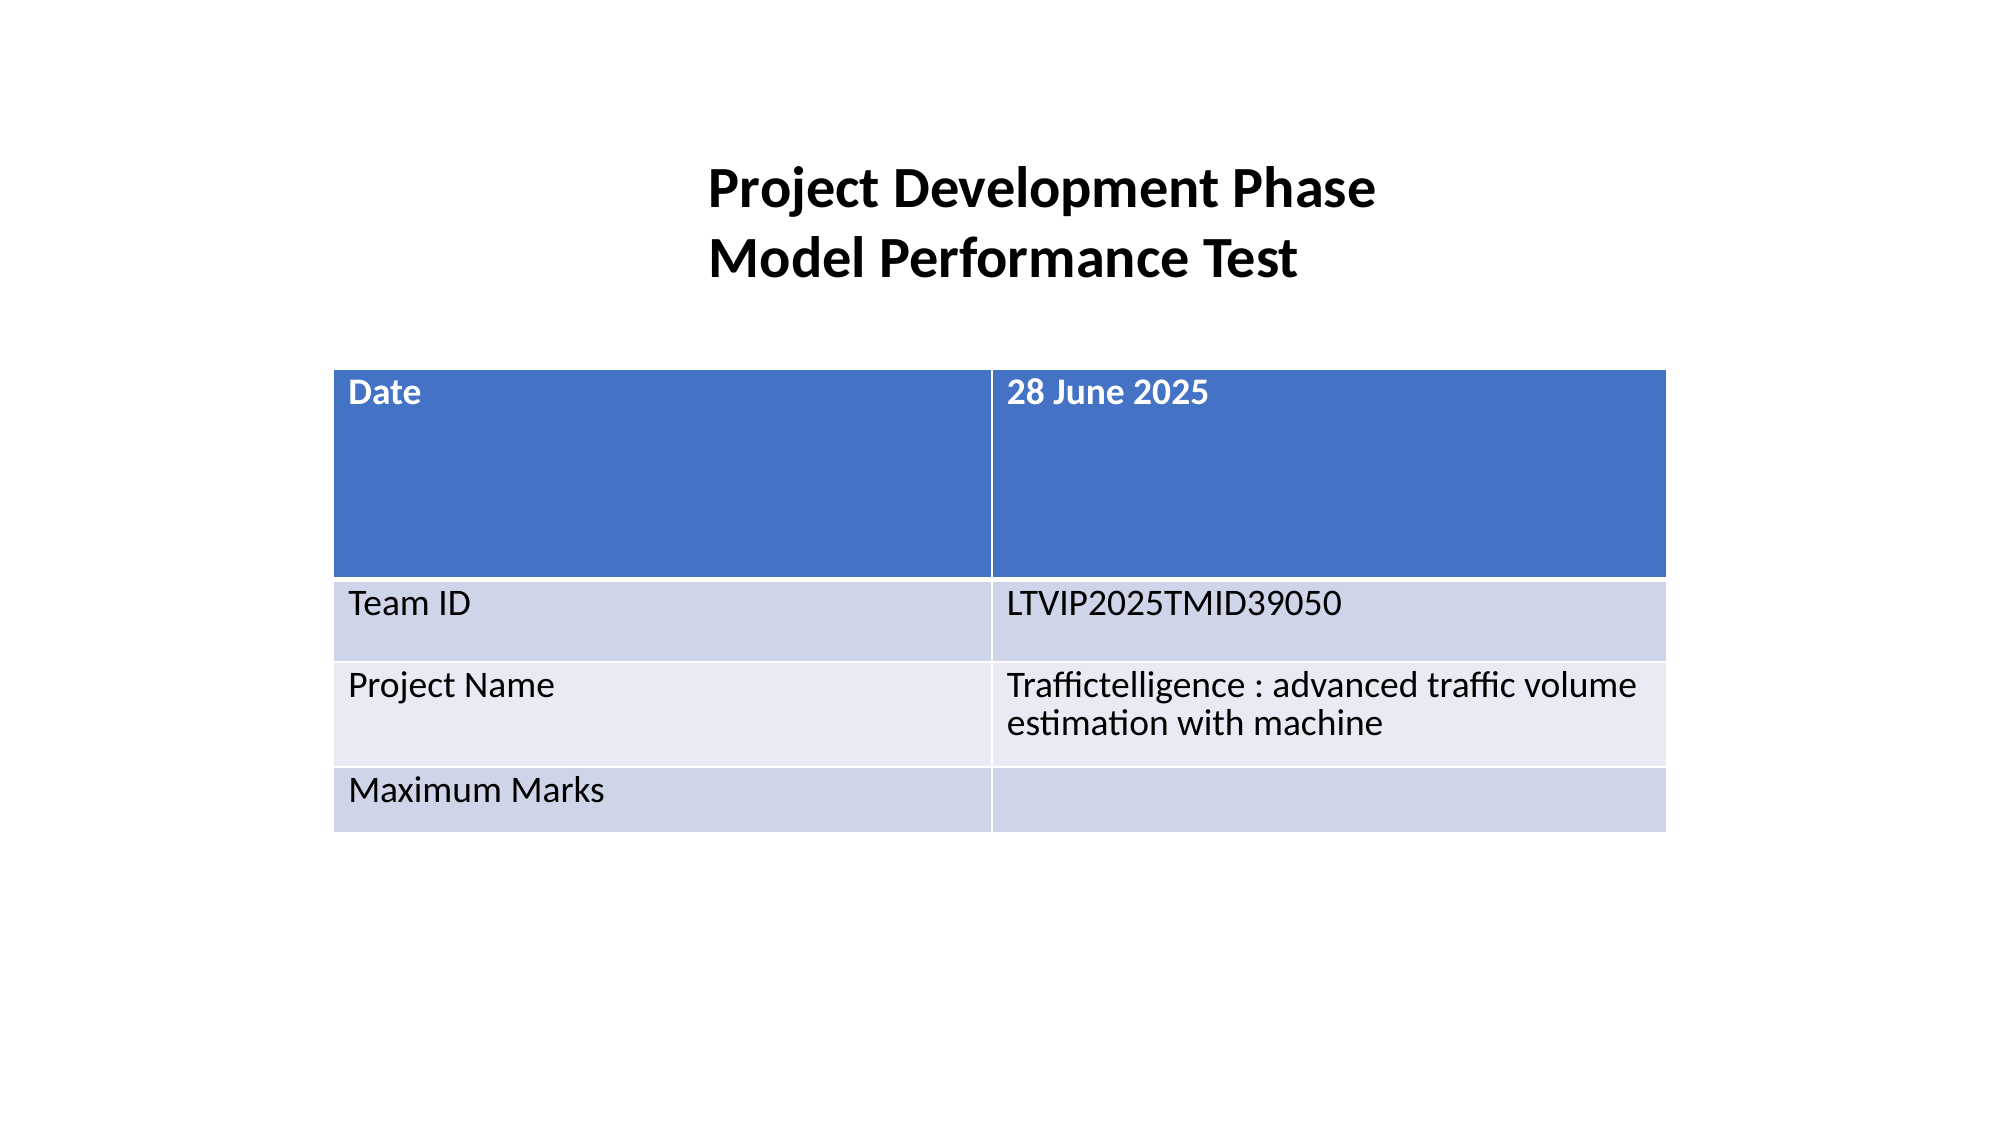

Project Development Phase
Model Performance Test

| Date | 28 June 2025 |
| --- | --- |
| Team ID | LTVIP2025TMID39050 |
| Project Name | Traffictelligence : advanced traffic volume estimation with machine |
| Maximum Marks |  |